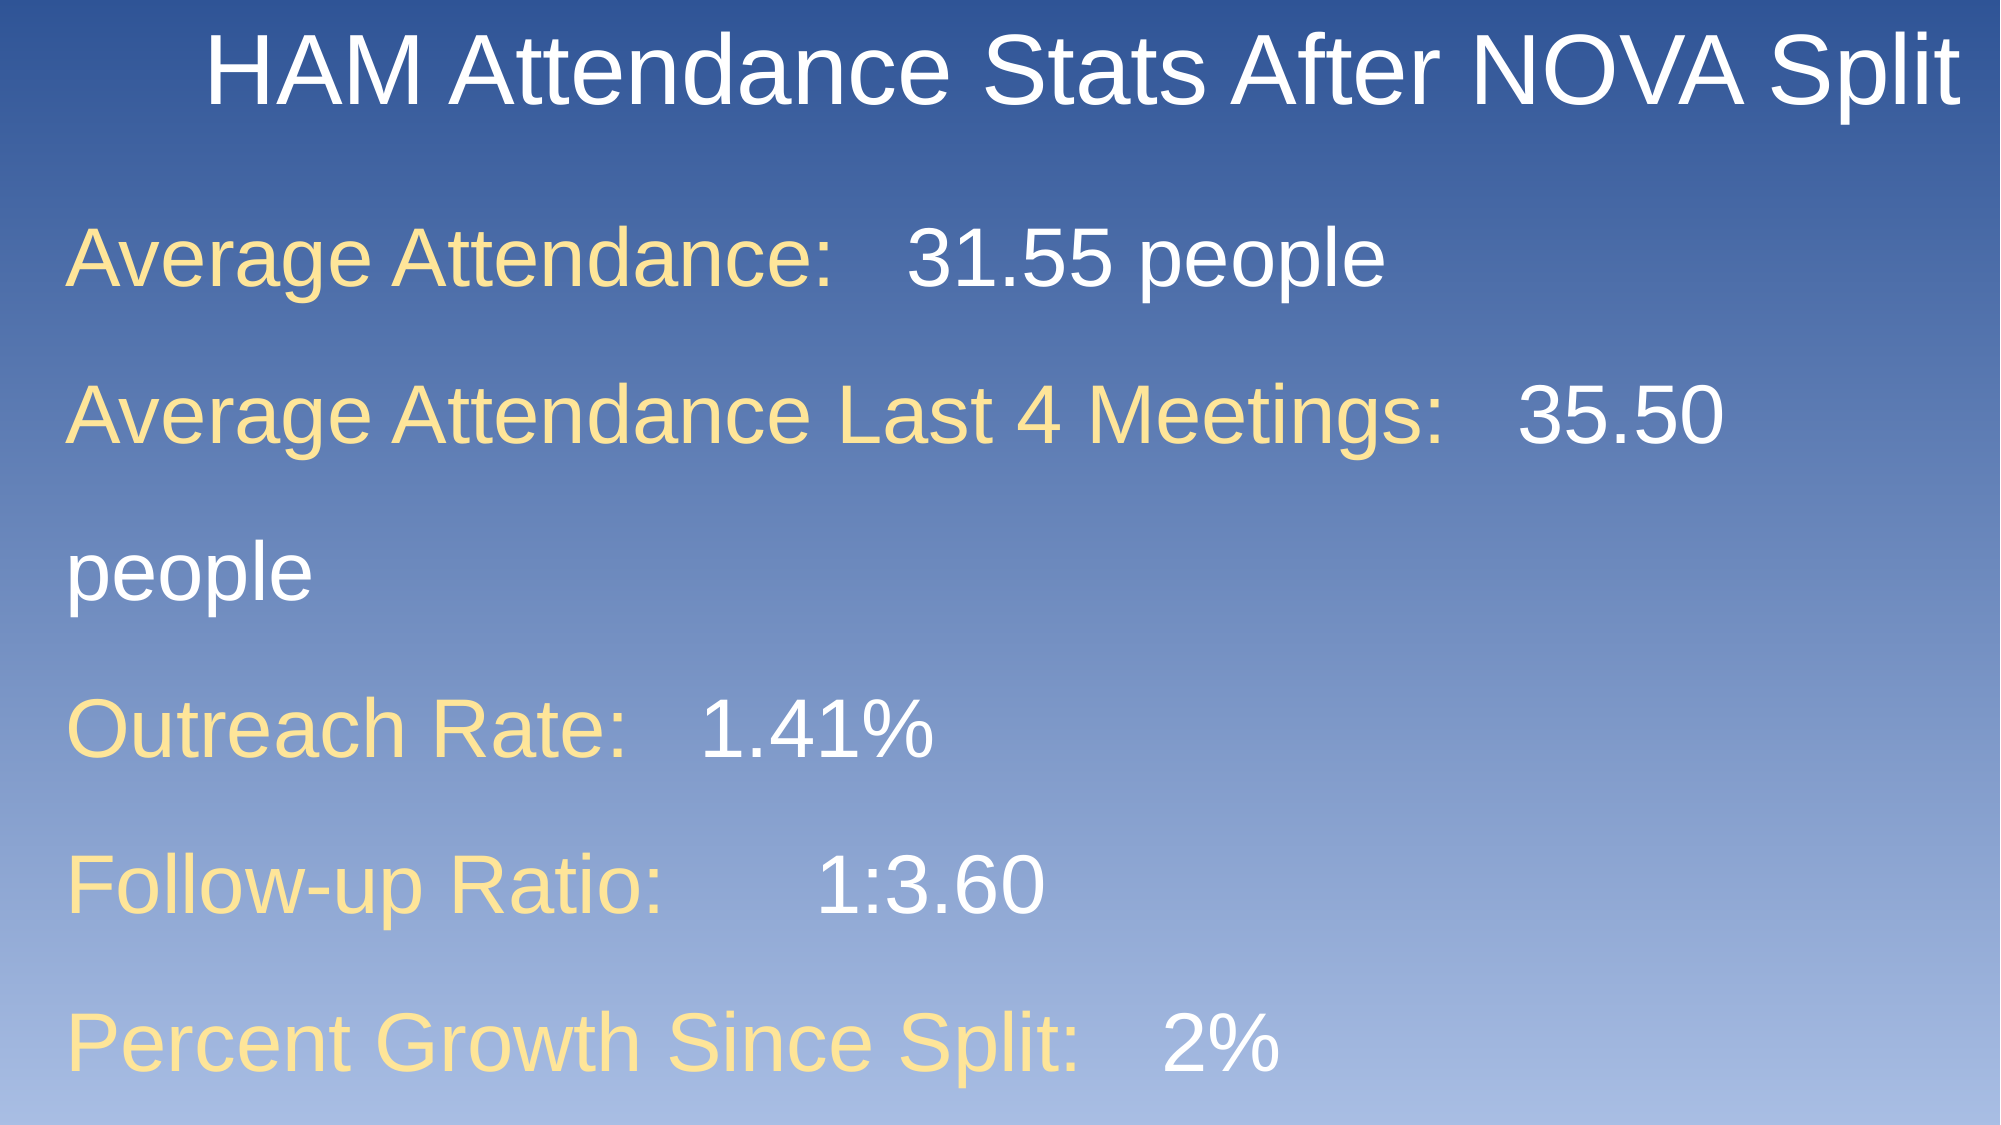

HAM Attendance Stats After NOVA Split
Average Attendance:   31.55 people
Average Attendance Last 4 Meetings:   35.50 people
Outreach Rate:   1.41%
Follow-up Ratio:	1:3.60
Percent Growth Since Split:	  2%
Last 6 Month Growth:	24.56%